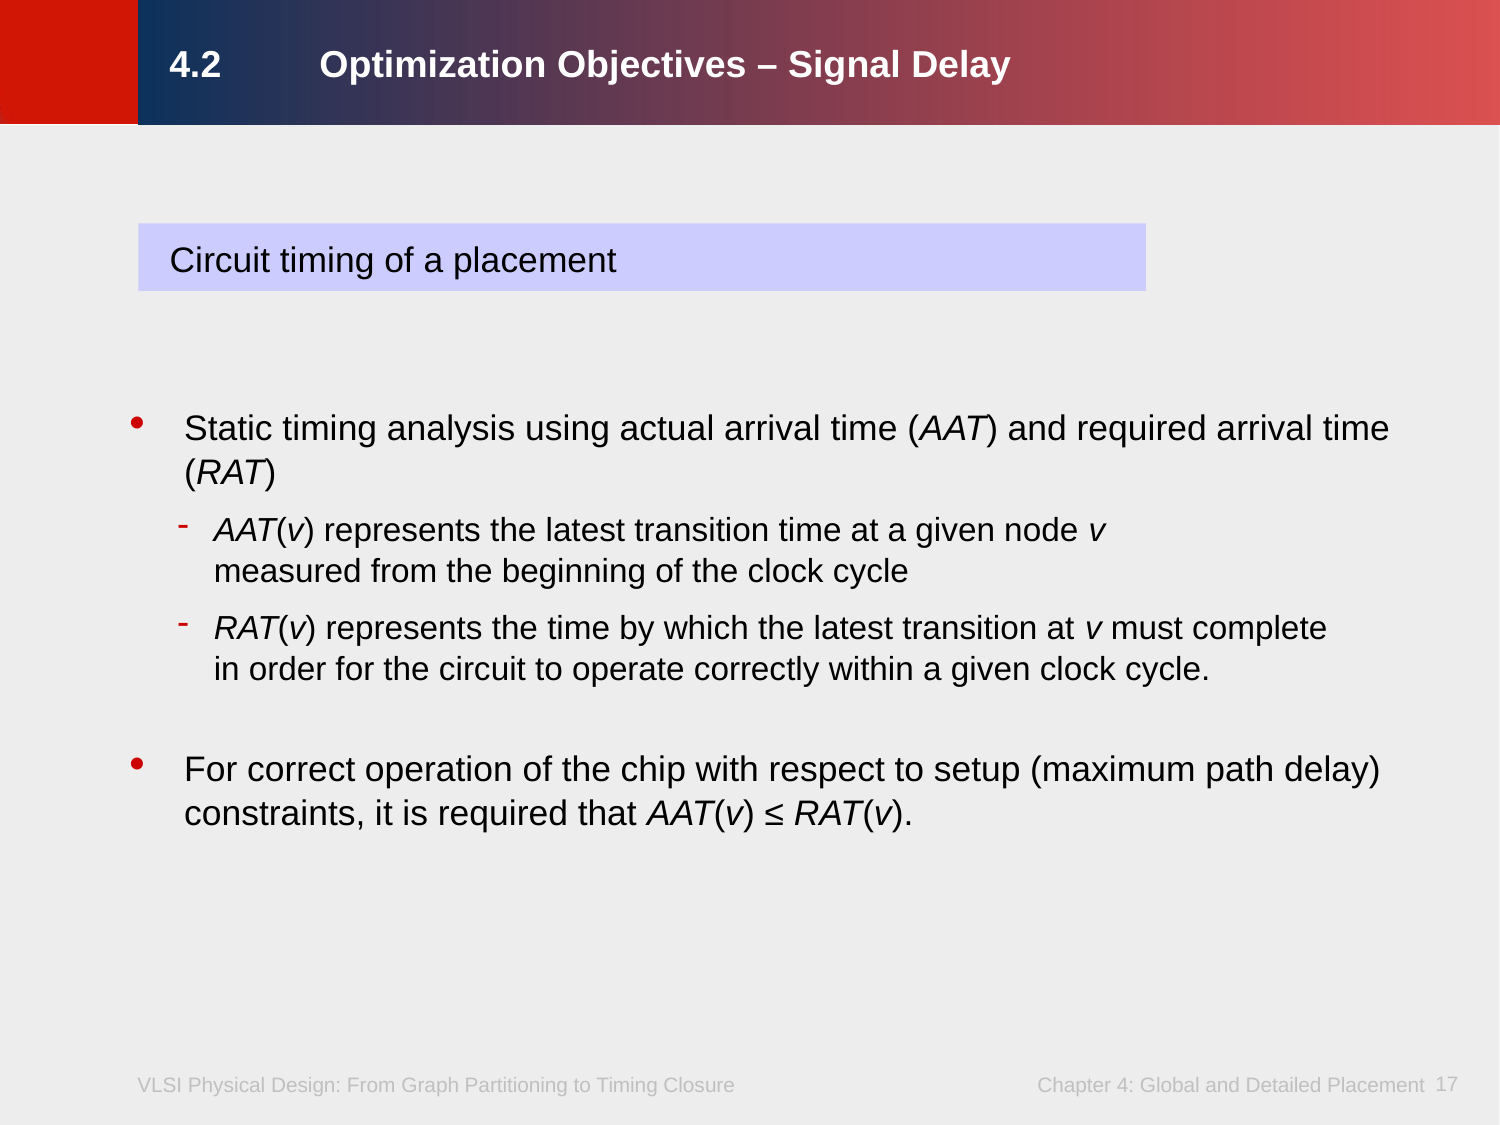

# 4.2	Optimization Objectives – Signal Delay
Circuit timing of a placement
Static timing analysis using actual arrival time (AAT) and required arrival time (RAT)
AAT(v) represents the latest transition time at a given node v
measured from the beginning of the clock cycle
RAT(v) represents the time by which the latest transition at v must complete
in order for the circuit to operate correctly within a given clock cycle.
For correct operation of the chip with respect to setup (maximum path delay) constraints, it is required that AAT(v) ≤ RAT(v).

17